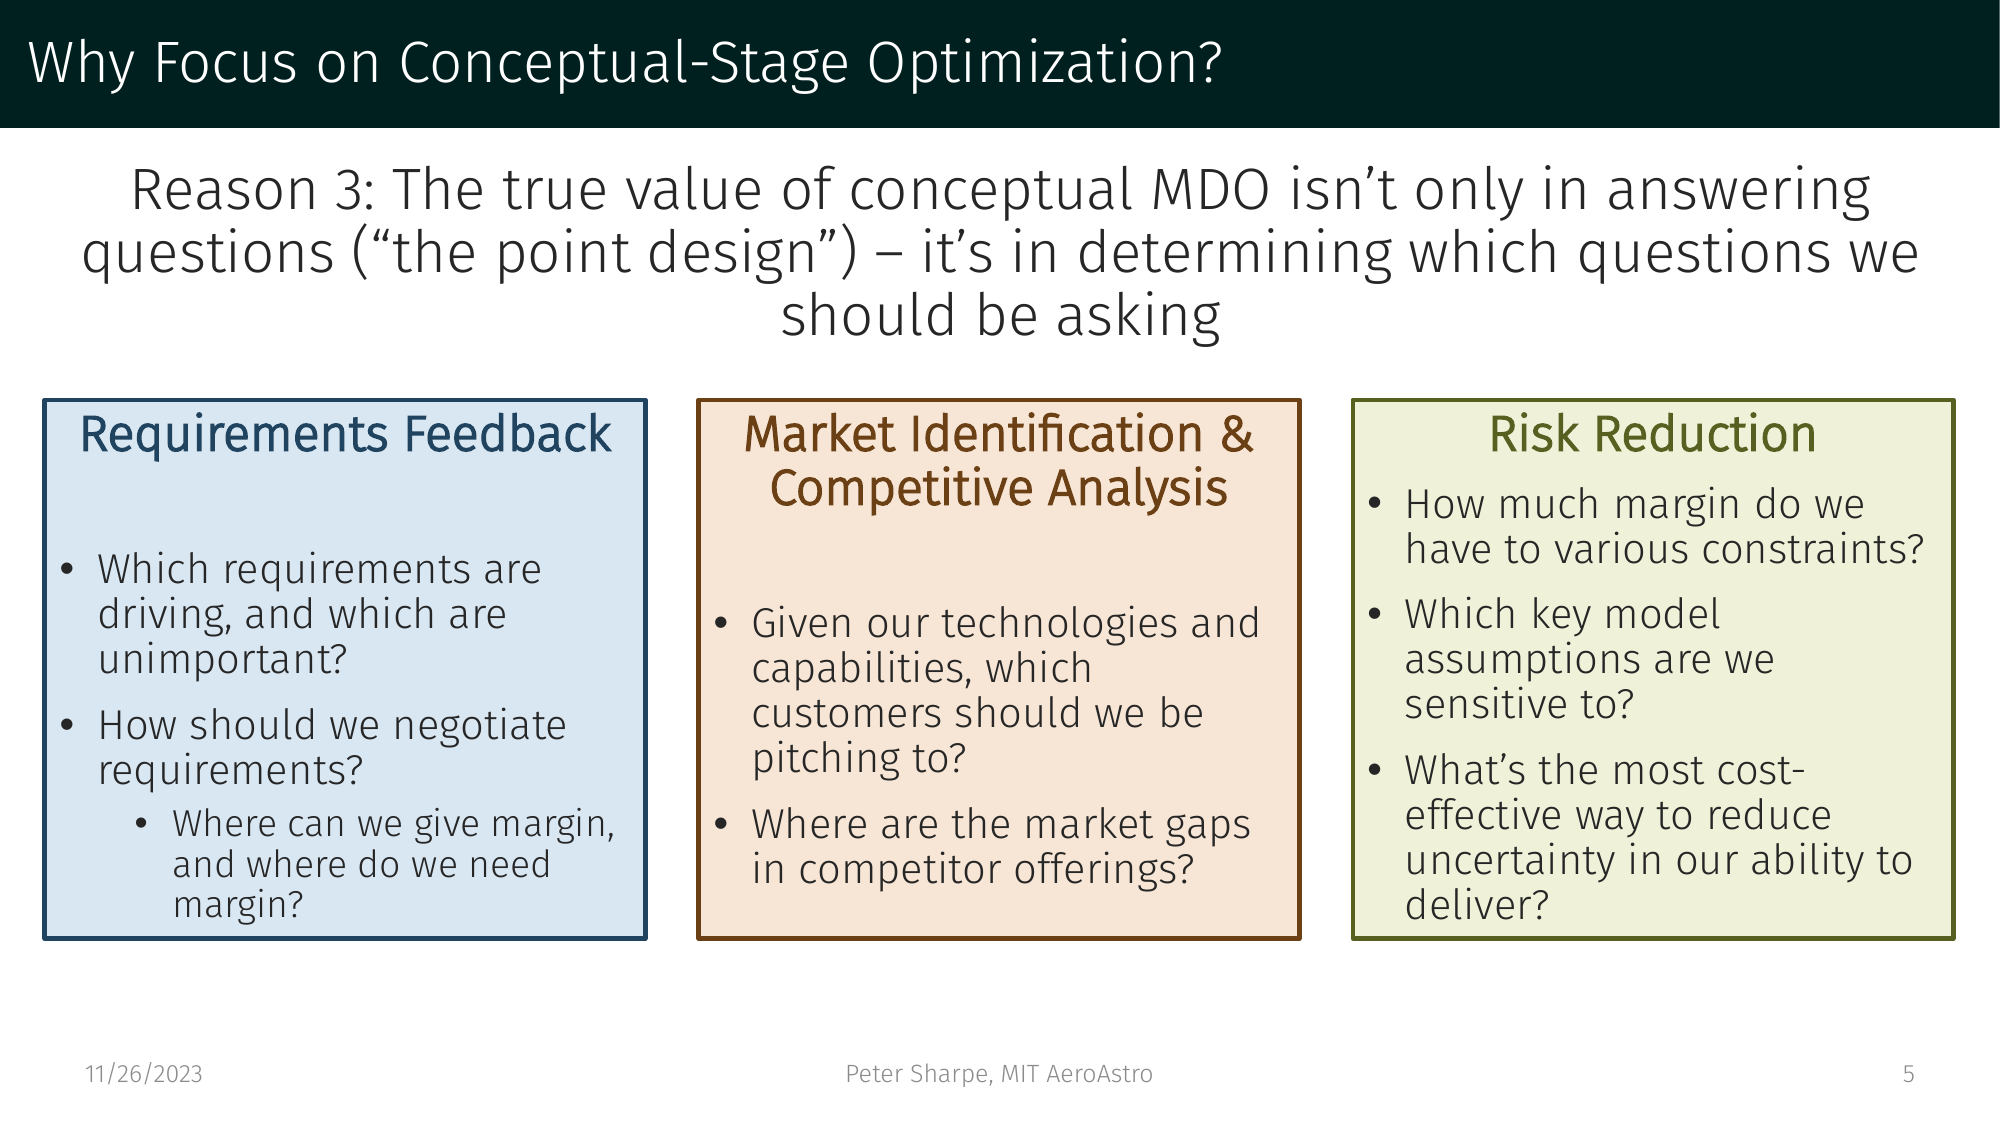

# Why Focus on Conceptual-Stage Optimization?
Reason 3: The true value of conceptual MDO isn’t only in answering questions (“the point design”) – it’s in determining which questions we should be asking

Market Identification & Competitive Analysis

Given our technologies and capabilities, which customers should we be pitching to?
Where are the market gaps in competitor offerings?
Risk Reduction
How much margin do we have to various constraints?
Which key model assumptions are we sensitive to?
What’s the most cost-effective way to reduce uncertainty in our ability to deliver?
Requirements Feedback

Which requirements are driving, and which are unimportant?
How should we negotiate requirements?
Where can we give margin, and where do we need margin?
11/26/2023
5
Peter Sharpe, MIT AeroAstro